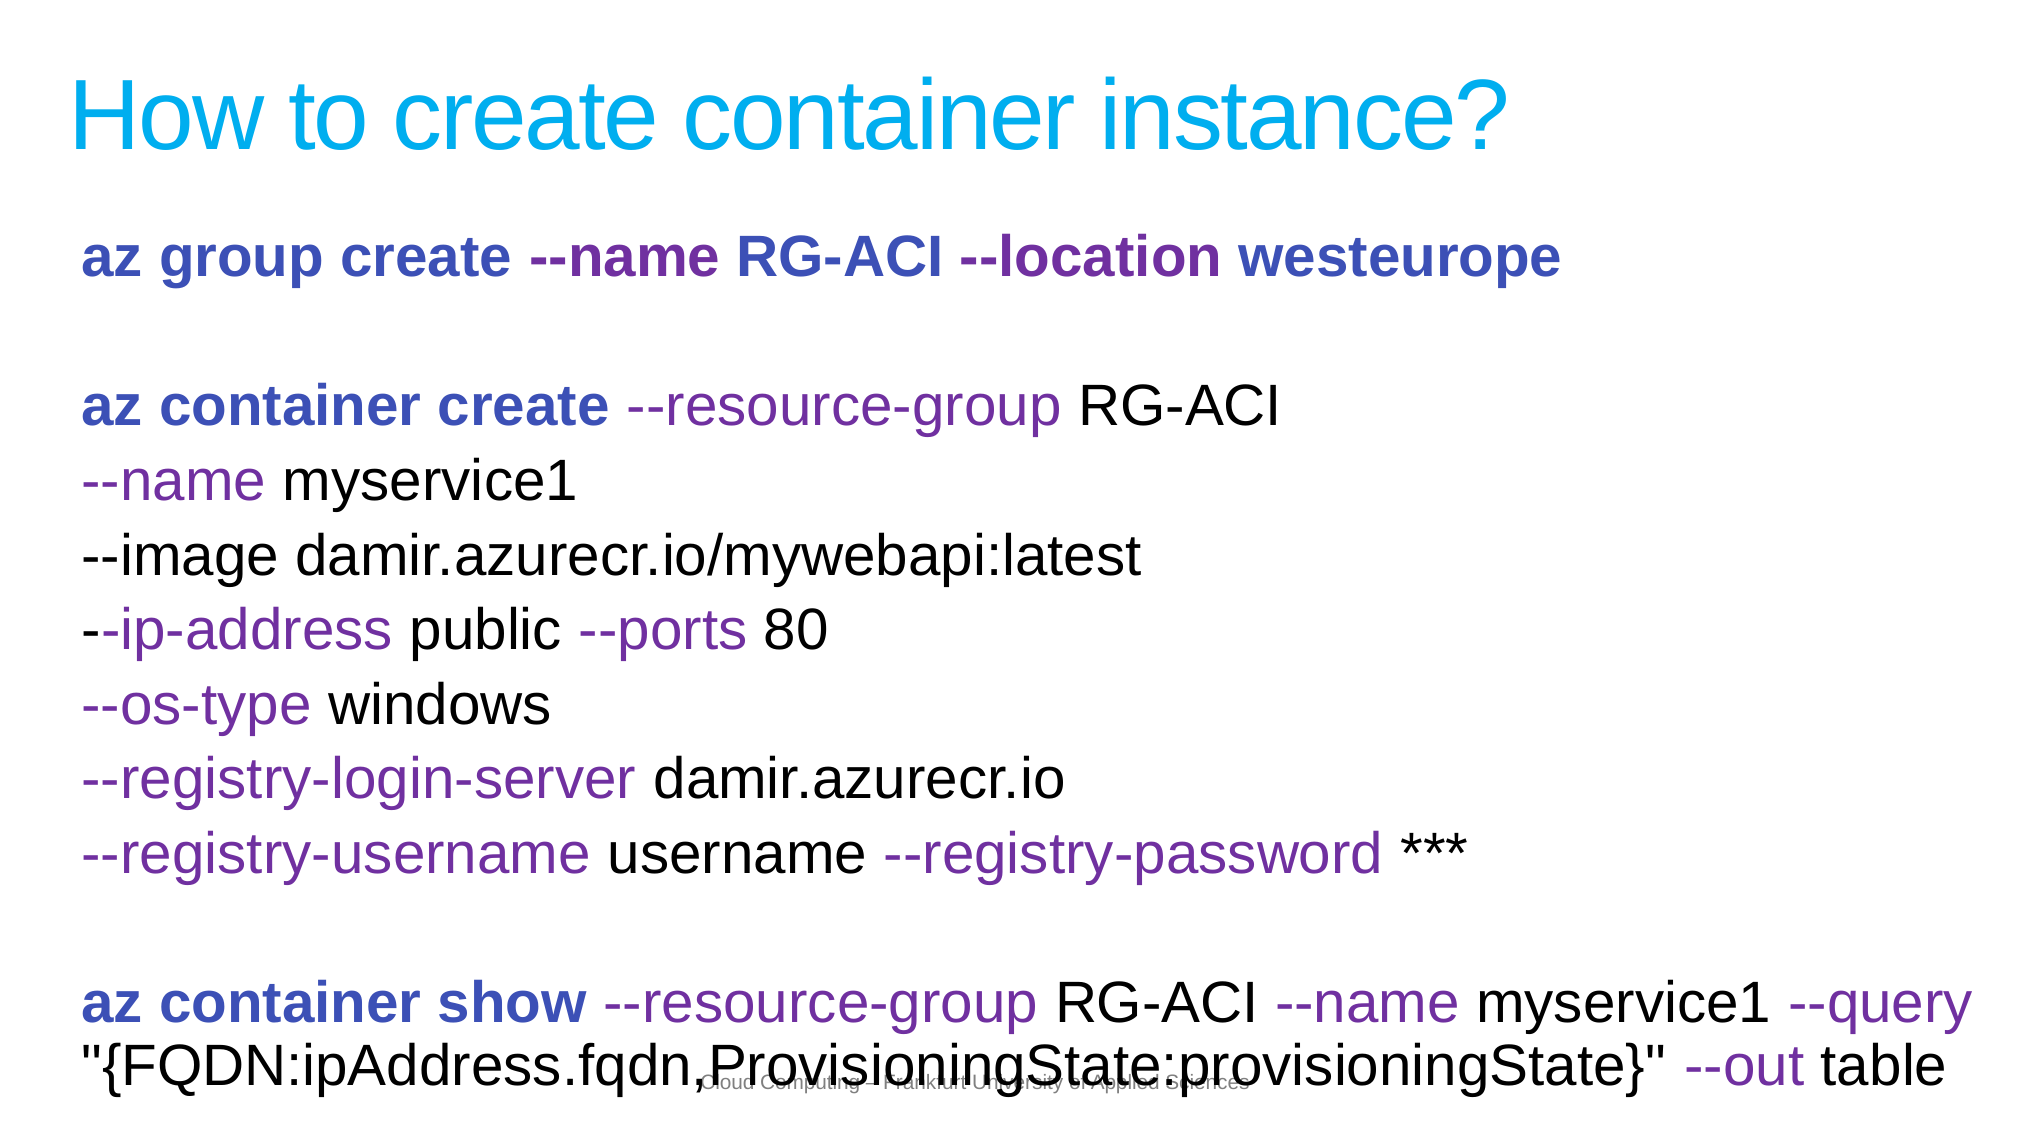

# How to create container instance?
az group create --name RG-ACI --location westeurope

az container create --resource-group RG-ACI
--name myservice1
--image damir.azurecr.io/mywebapi:latest
--ip-address public --ports 80
--os-type windows
--registry-login-server damir.azurecr.io
--registry-username username --registry-password ***

az container show --resource-group RG-ACI --name myservice1 --query "{FQDN:ipAddress.fqdn,ProvisioningState:provisioningState}" --out table

az container show --resource-group RG-ACI --name myservice1